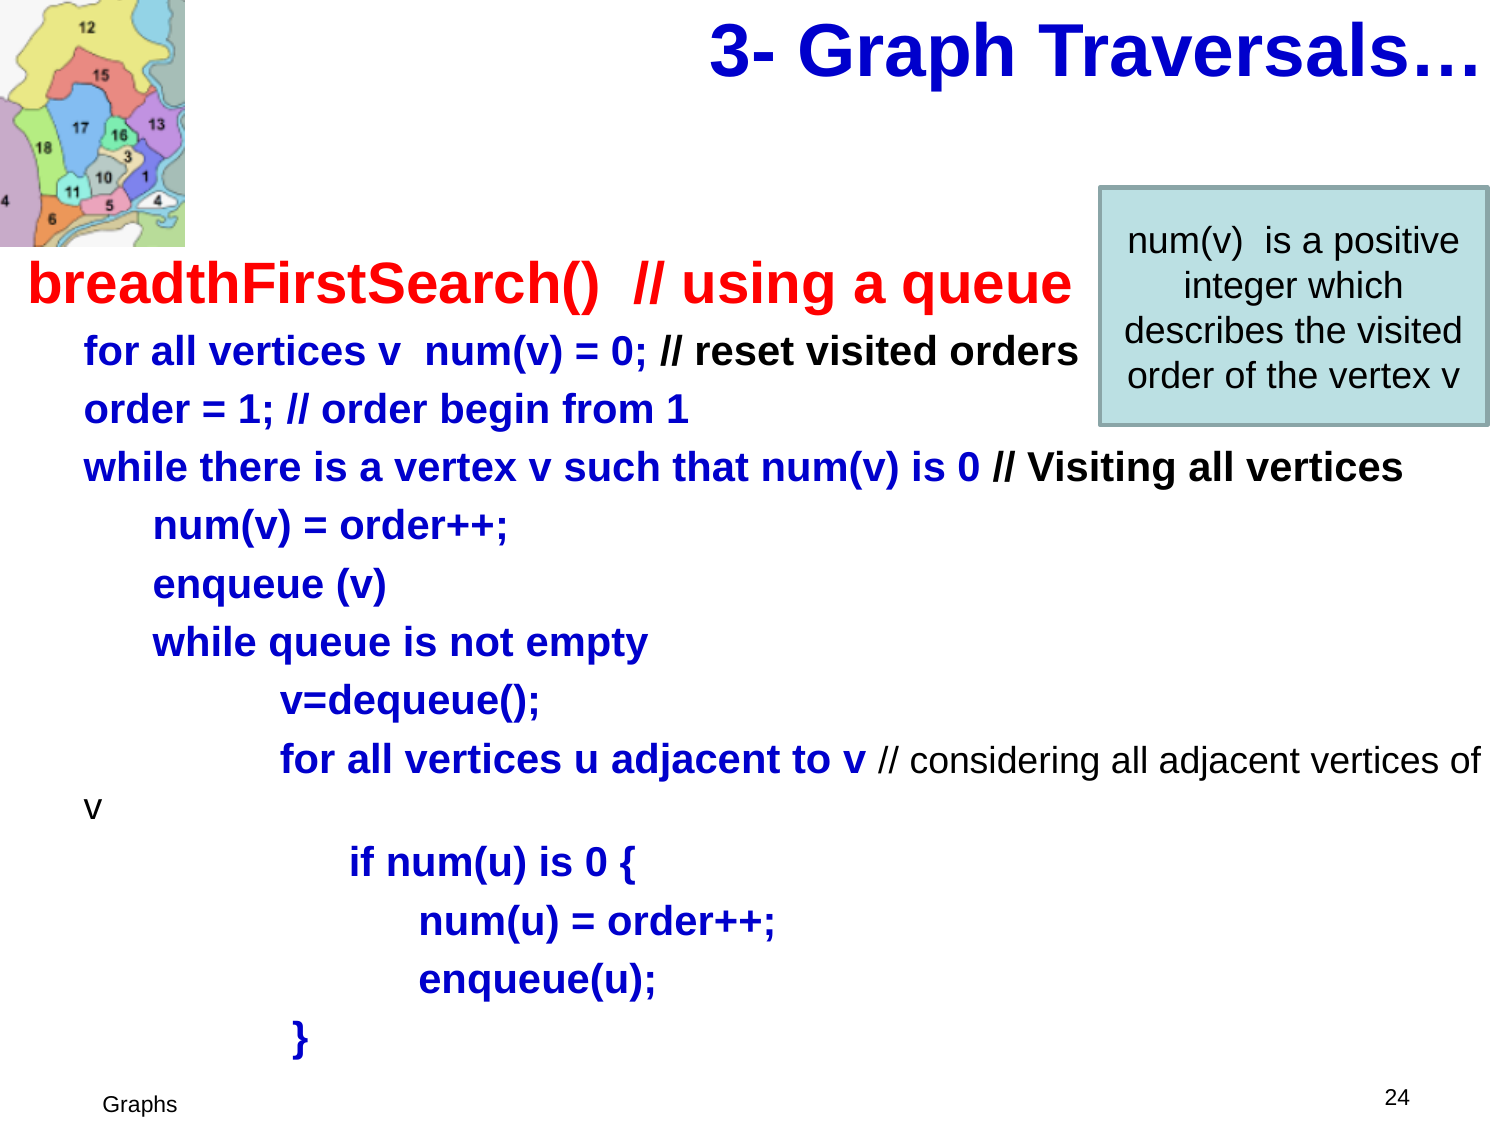

# 3- Graph Traversals…
num(v)  is a positive integer which describes the visited order of the vertex v
breadthFirstSearch()  // using a queue
   	for all vertices v  num(v) = 0; // reset visited orders
	order = 1; // order begin from 1
	while there is a vertex v such that num(v) is 0 // Visiting all vertices
	      num(v) = order++;
	      enqueue (v)
	      while queue is not empty
		    v=dequeue();
		    for all vertices u adjacent to v // considering all adjacent vertices of v
		          if num(u) is 0 {
			   num(u) = order++;
			   enqueue(u);
                       }

 24